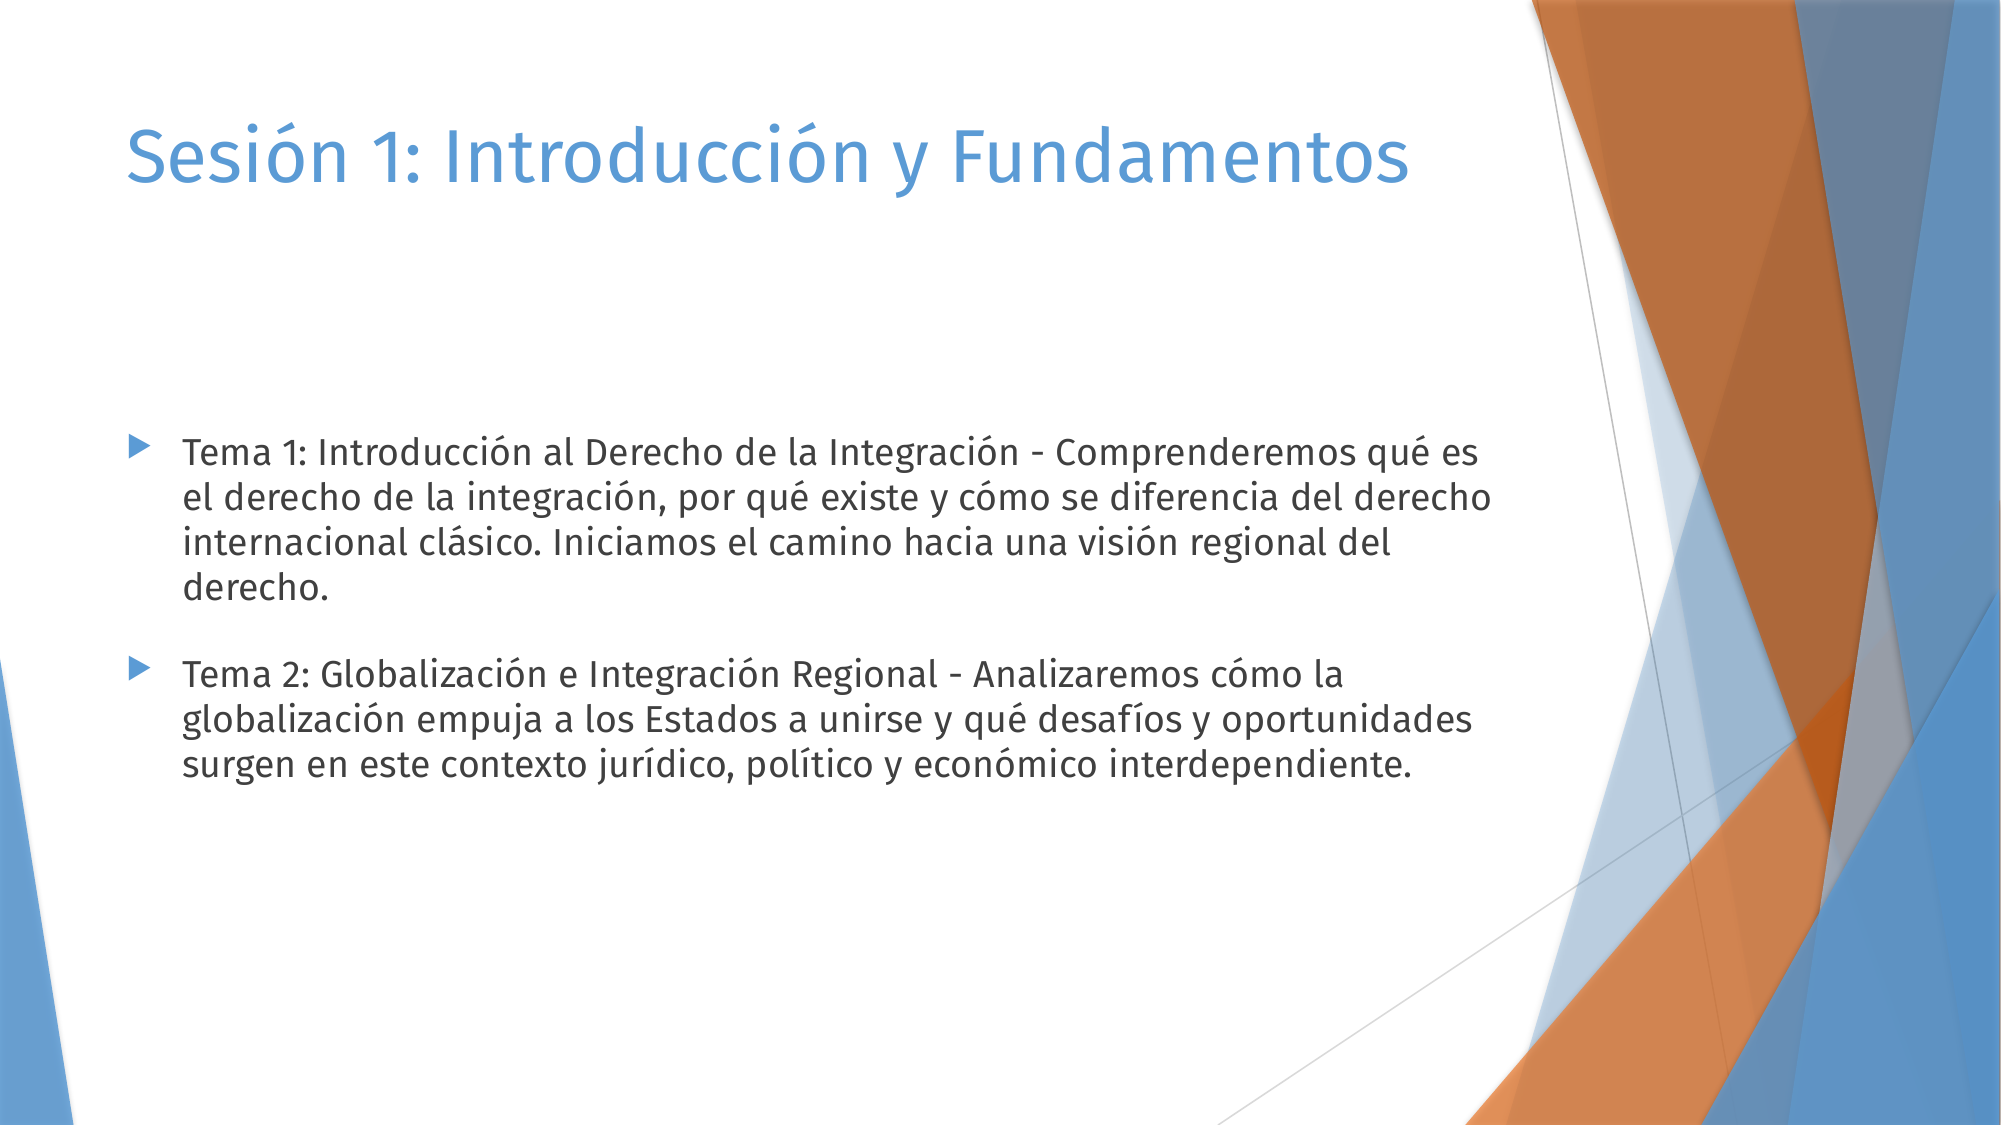

# Sesión 1: Introducción y Fundamentos

Tema 1: Introducción al Derecho de la Integración - Comprenderemos qué es el derecho de la integración, por qué existe y cómo se diferencia del derecho internacional clásico. Iniciamos el camino hacia una visión regional del derecho.
Tema 2: Globalización e Integración Regional - Analizaremos cómo la globalización empuja a los Estados a unirse y qué desafíos y oportunidades surgen en este contexto jurídico, político y económico interdependiente.